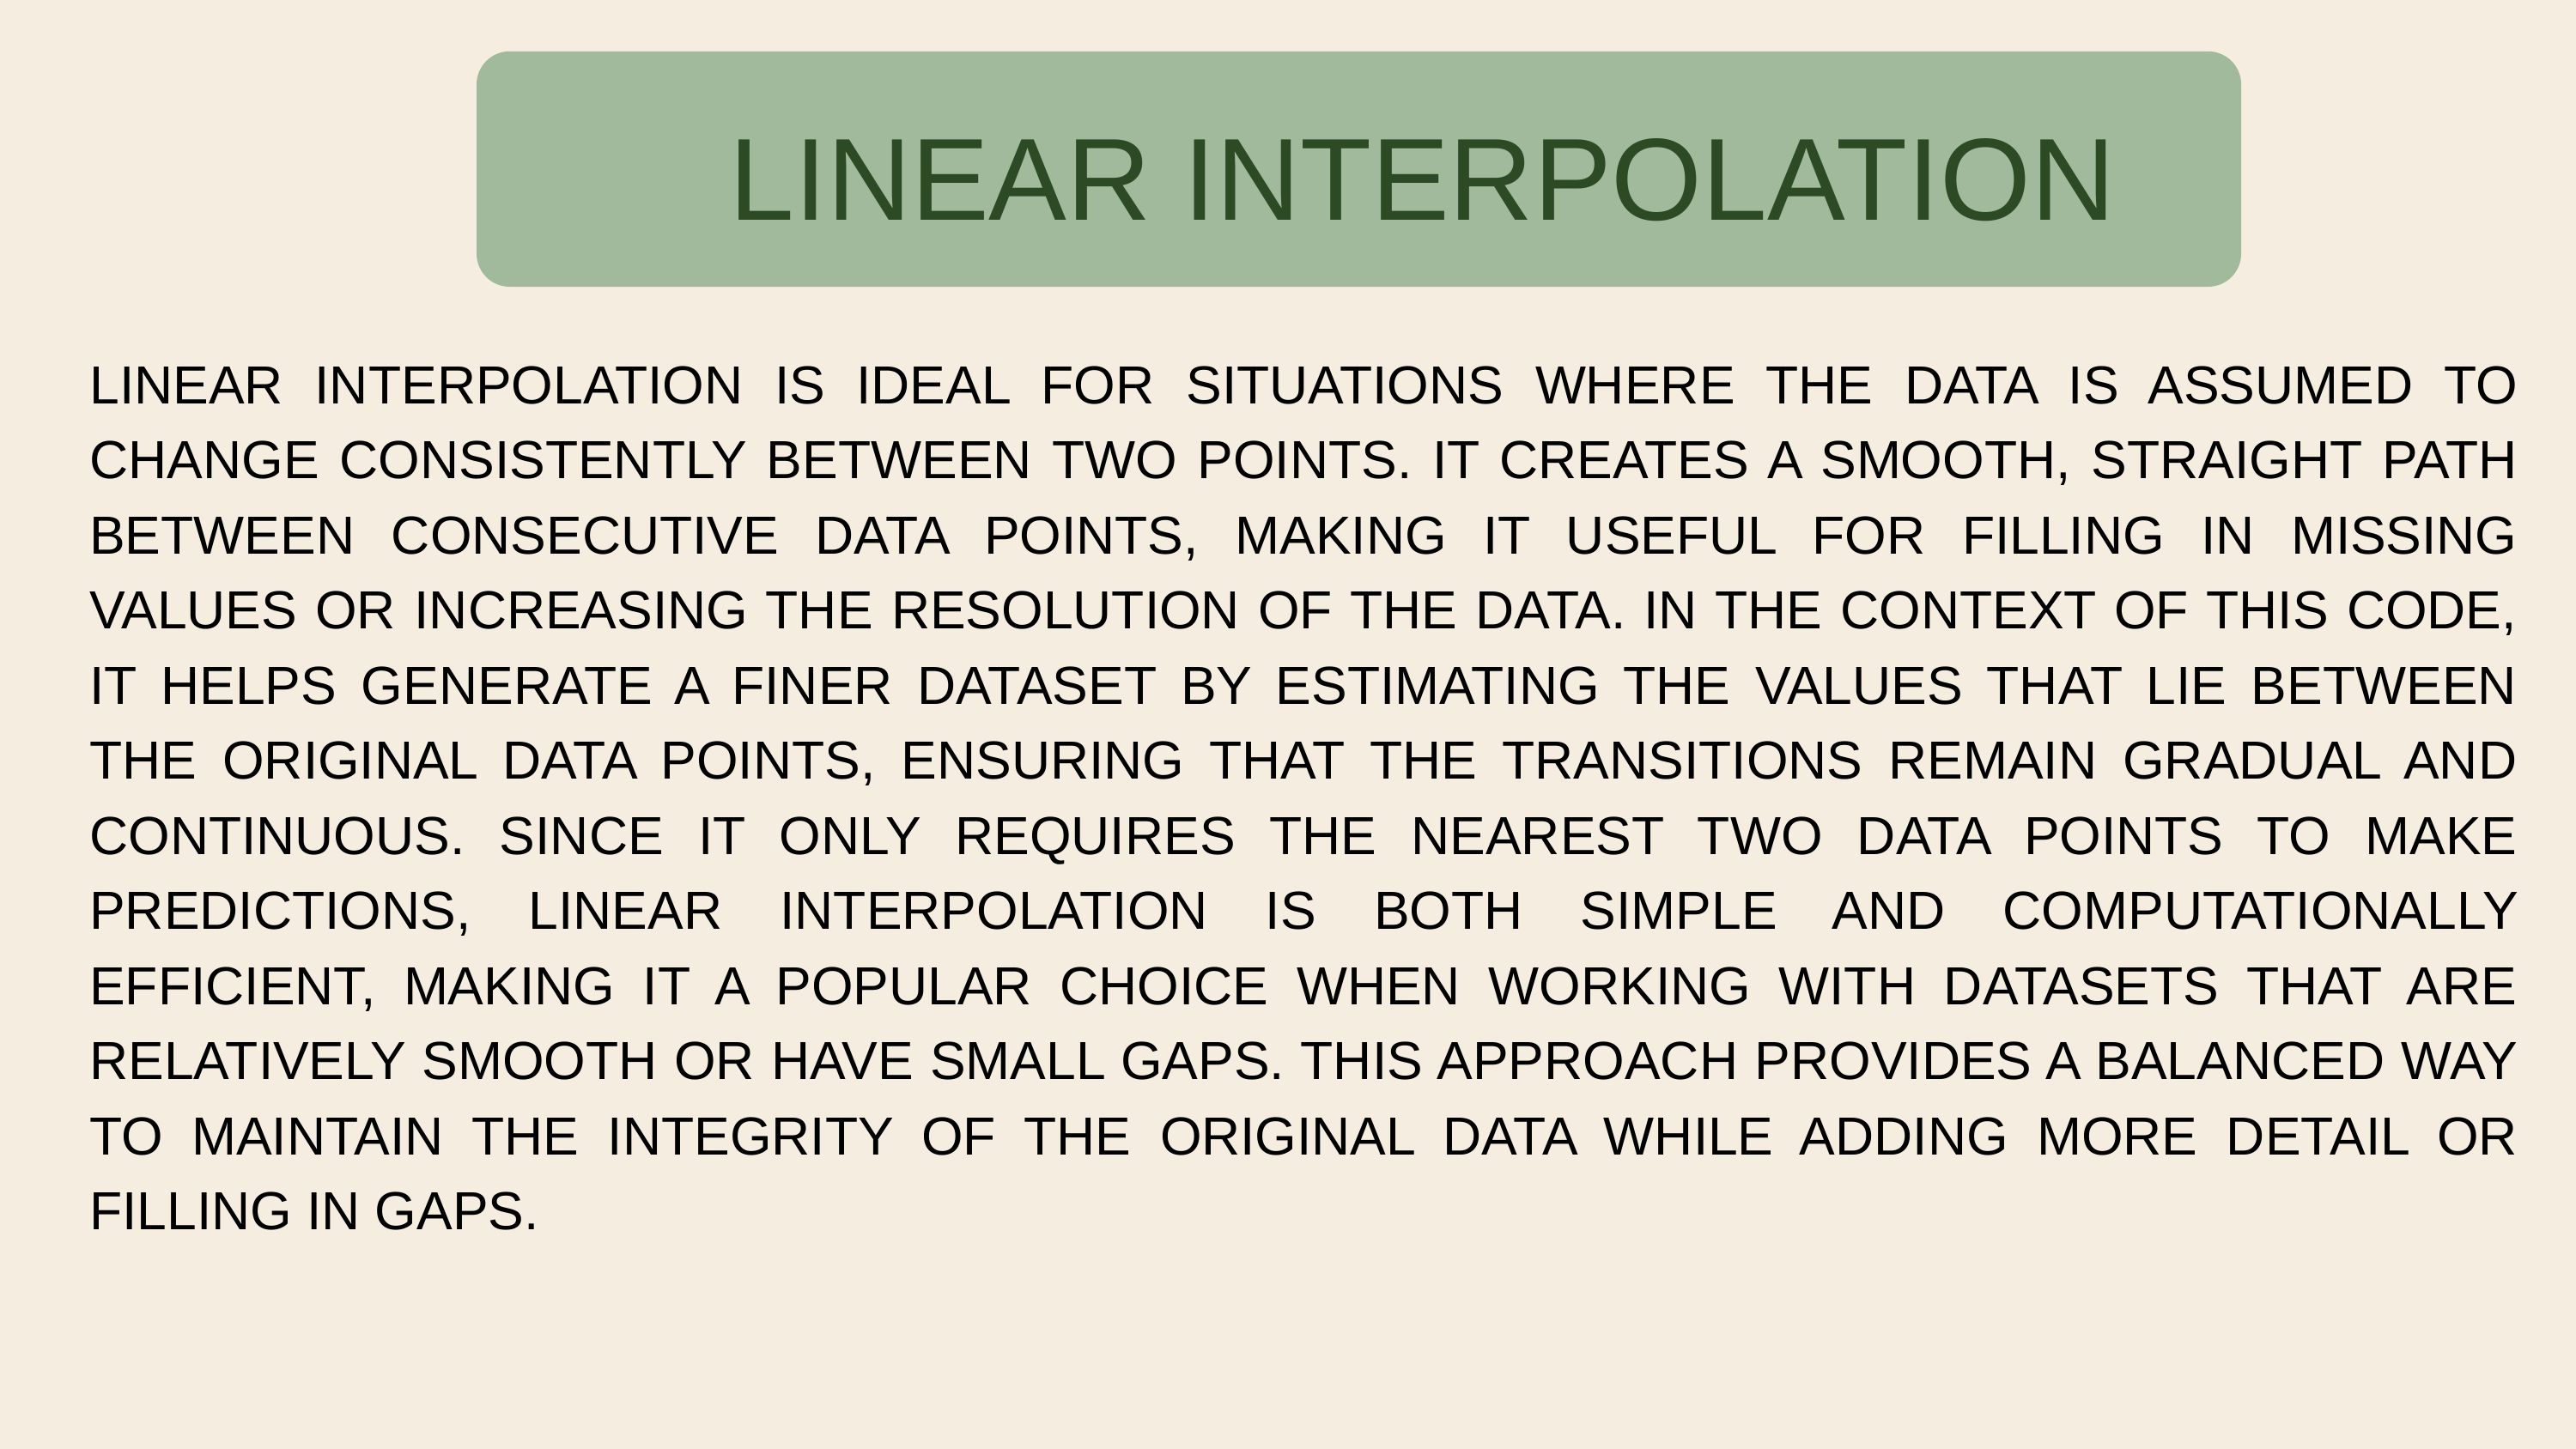

LINEAR INTERPOLATION
LINEAR INTERPOLATION IS IDEAL FOR SITUATIONS WHERE THE DATA IS ASSUMED TO CHANGE CONSISTENTLY BETWEEN TWO POINTS. IT CREATES A SMOOTH, STRAIGHT PATH BETWEEN CONSECUTIVE DATA POINTS, MAKING IT USEFUL FOR FILLING IN MISSING VALUES OR INCREASING THE RESOLUTION OF THE DATA. IN THE CONTEXT OF THIS CODE, IT HELPS GENERATE A FINER DATASET BY ESTIMATING THE VALUES THAT LIE BETWEEN THE ORIGINAL DATA POINTS, ENSURING THAT THE TRANSITIONS REMAIN GRADUAL AND CONTINUOUS. SINCE IT ONLY REQUIRES THE NEAREST TWO DATA POINTS TO MAKE PREDICTIONS, LINEAR INTERPOLATION IS BOTH SIMPLE AND COMPUTATIONALLY EFFICIENT, MAKING IT A POPULAR CHOICE WHEN WORKING WITH DATASETS THAT ARE RELATIVELY SMOOTH OR HAVE SMALL GAPS. THIS APPROACH PROVIDES A BALANCED WAY TO MAINTAIN THE INTEGRITY OF THE ORIGINAL DATA WHILE ADDING MORE DETAIL OR FILLING IN GAPS.